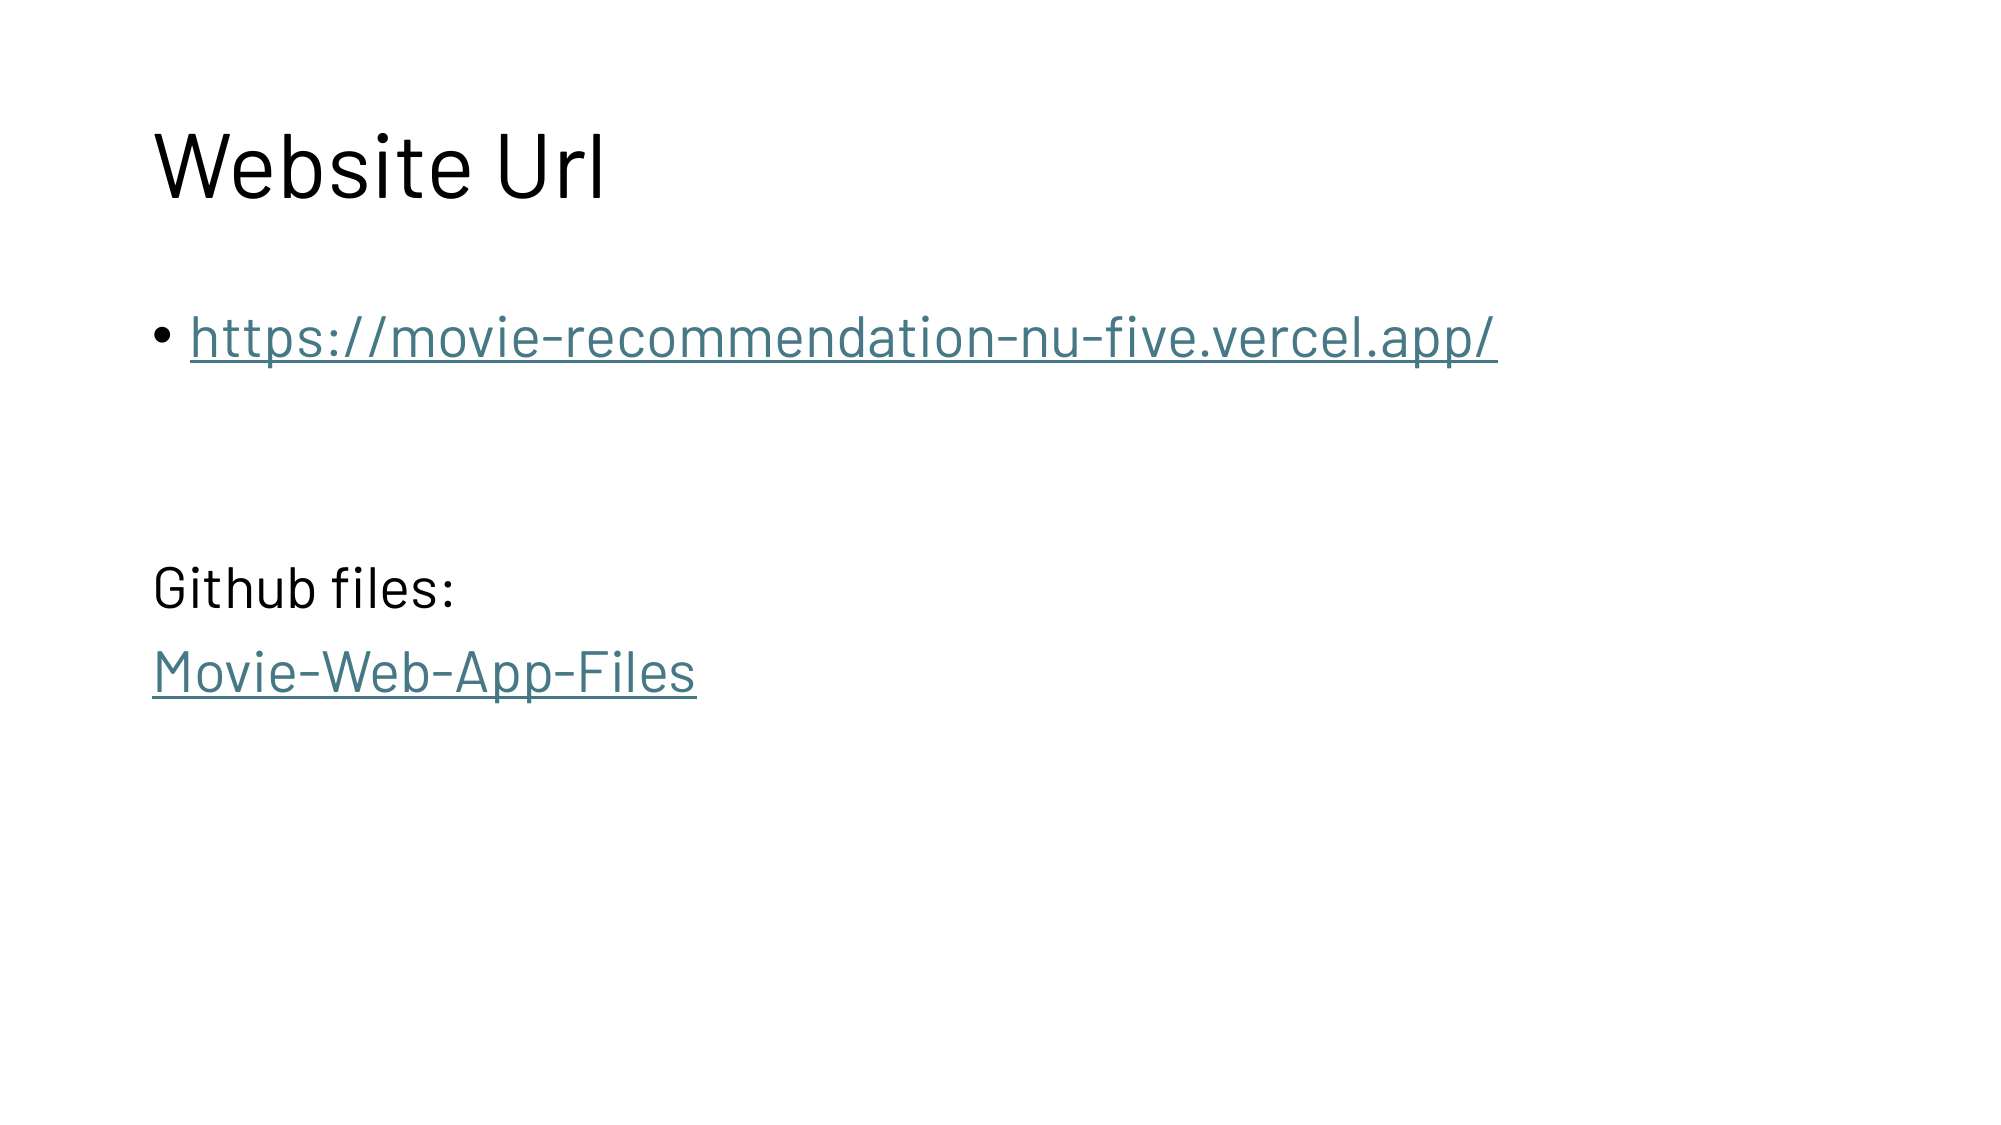

# Website Url
https://movie-recommendation-nu-five.vercel.app/

Github files:
Movie-Web-App-Files